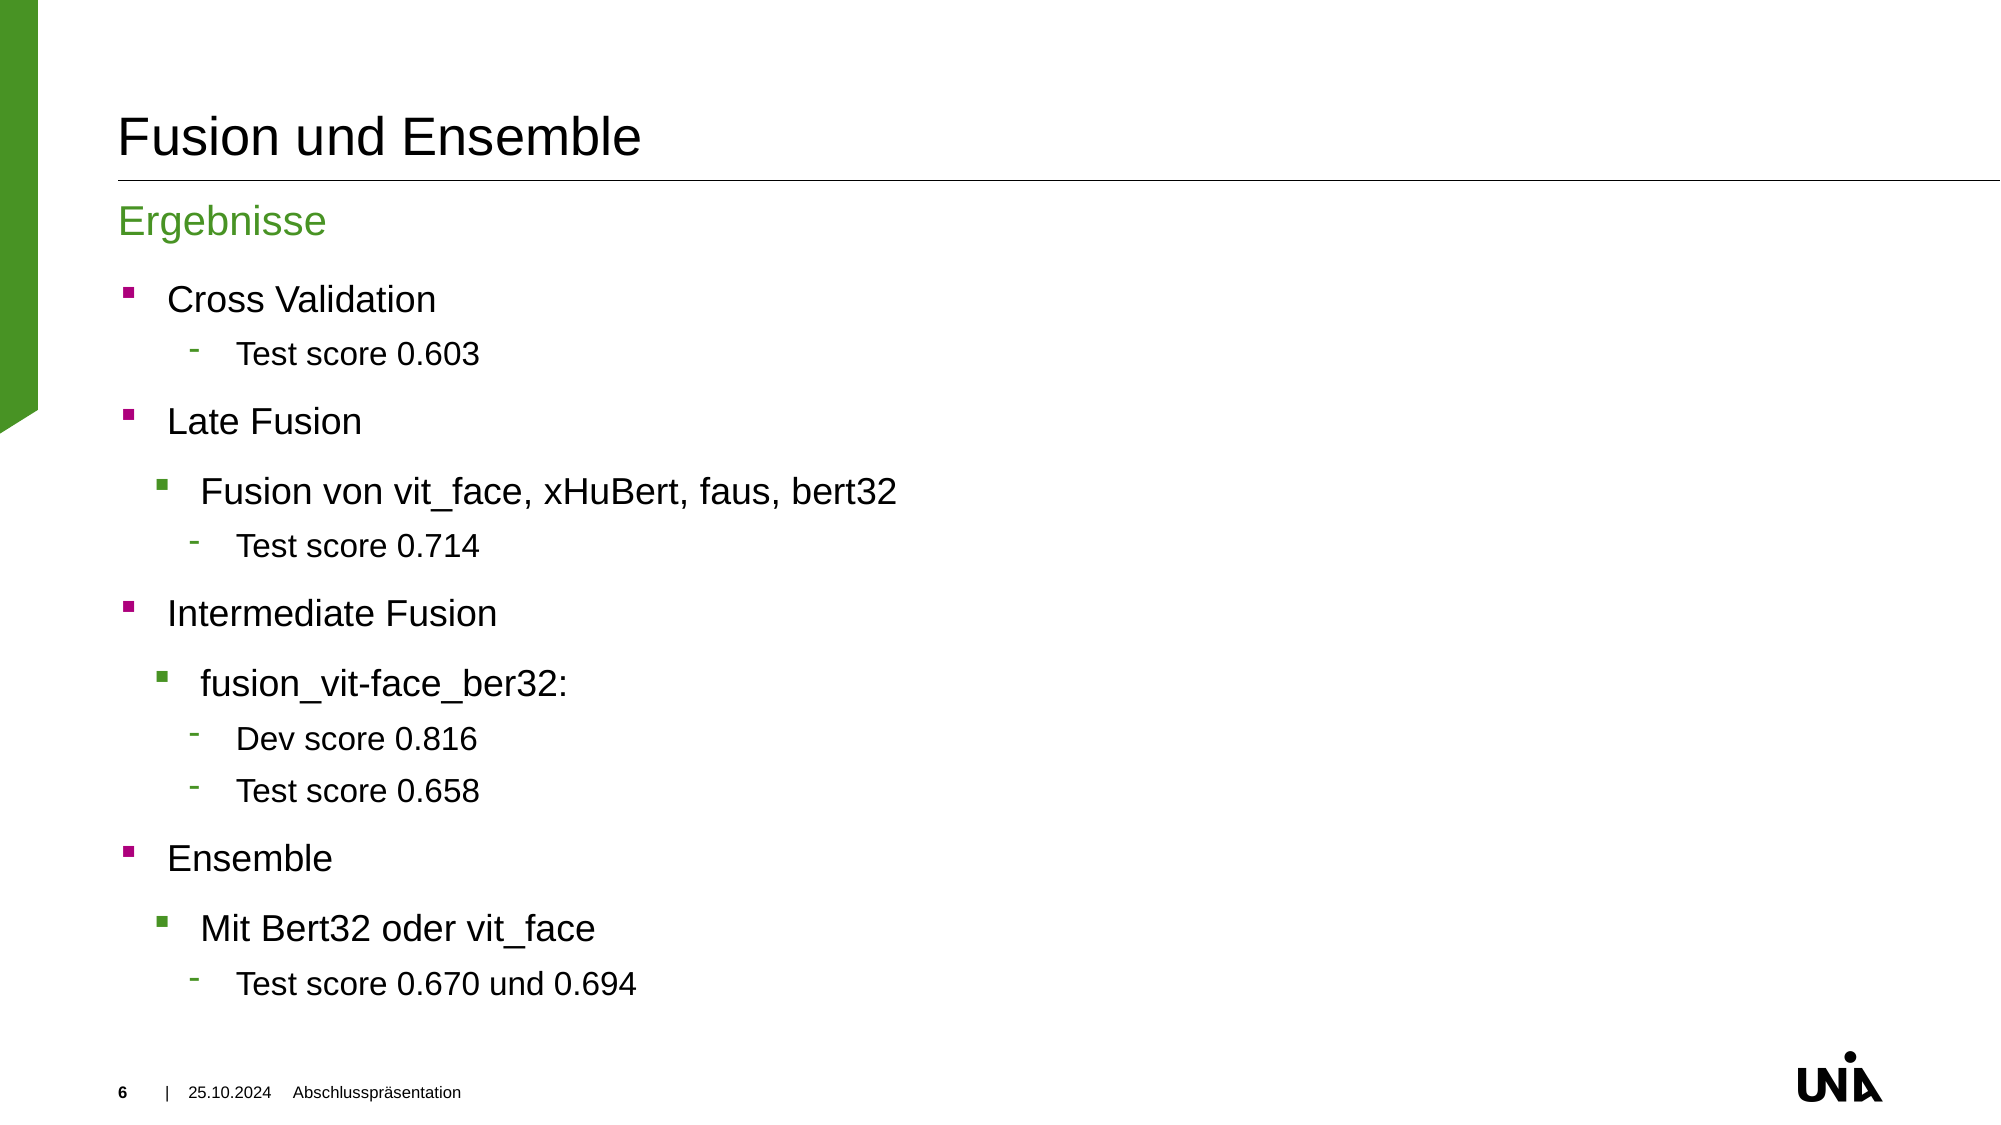

# Fusion und Ensemble
Ergebnisse
Cross Validation
Test score 0.603
Late Fusion
Fusion von vit_face, xHuBert, faus, bert32
Test score 0.714
Intermediate Fusion
fusion_vit-face_ber32:
Dev score 0.816
Test score 0.658
Ensemble
Mit Bert32 oder vit_face
Test score 0.670 und 0.694
6
|    25.10.2024
Abschlusspräsentation